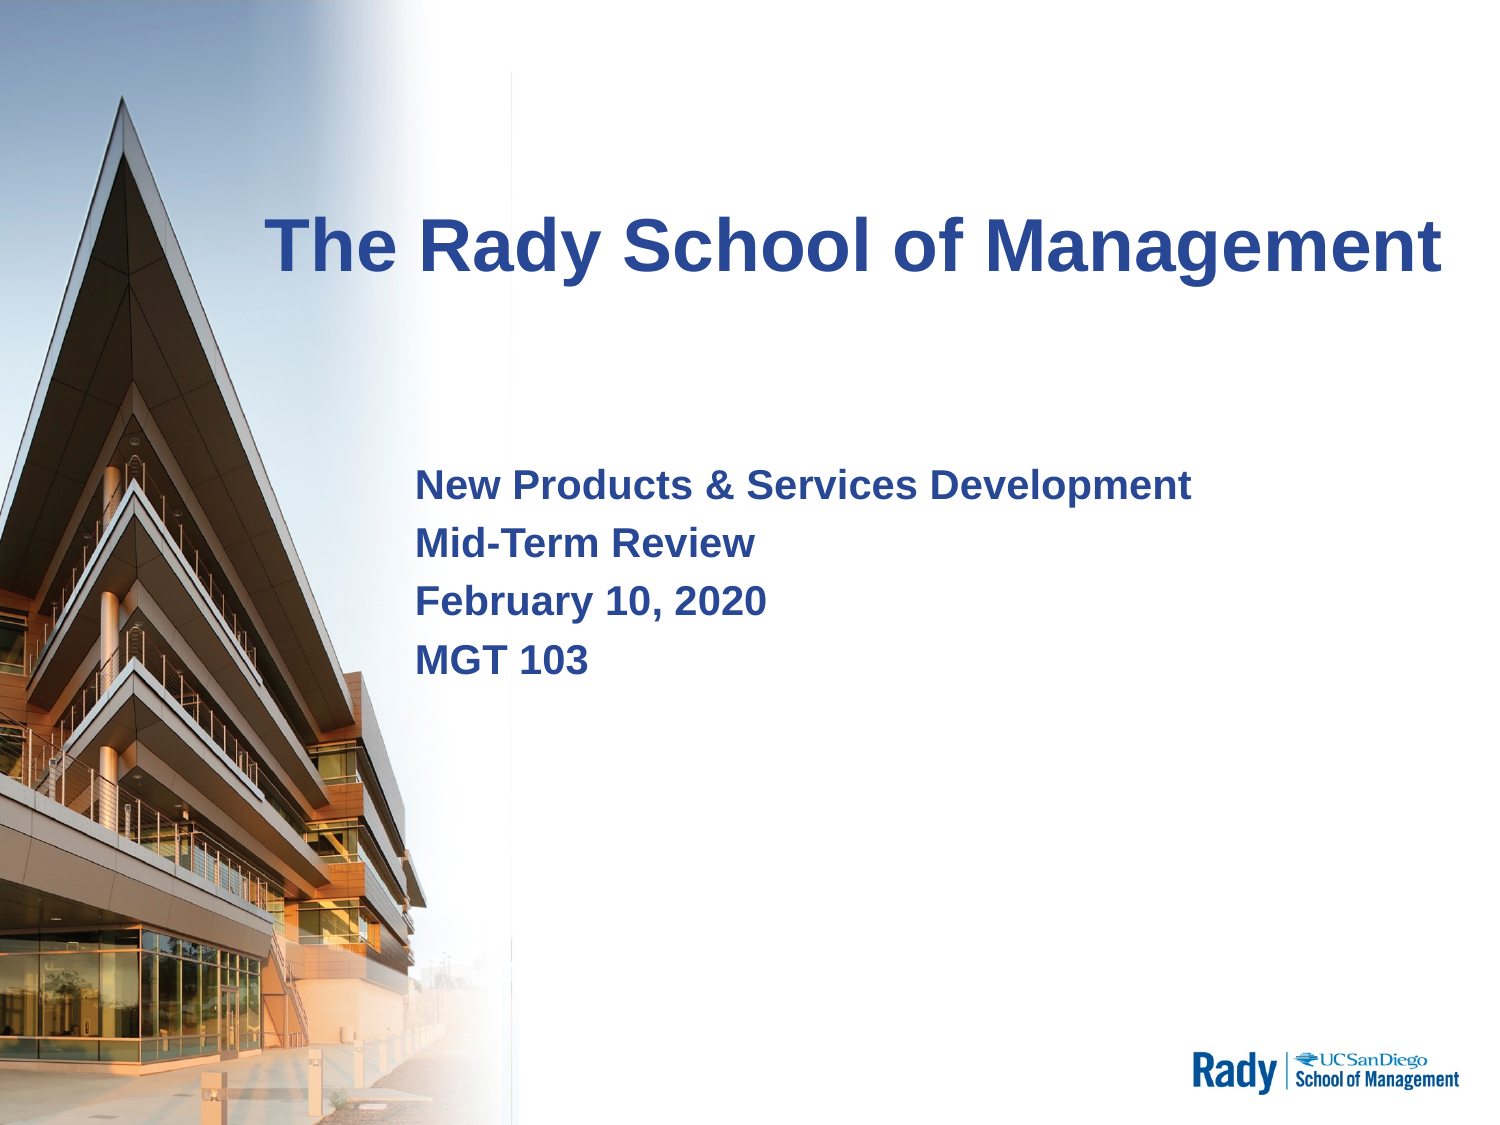

# The Rady School of Management
New Products & Services Development
Mid-Term Review
February 10, 2020
MGT 103